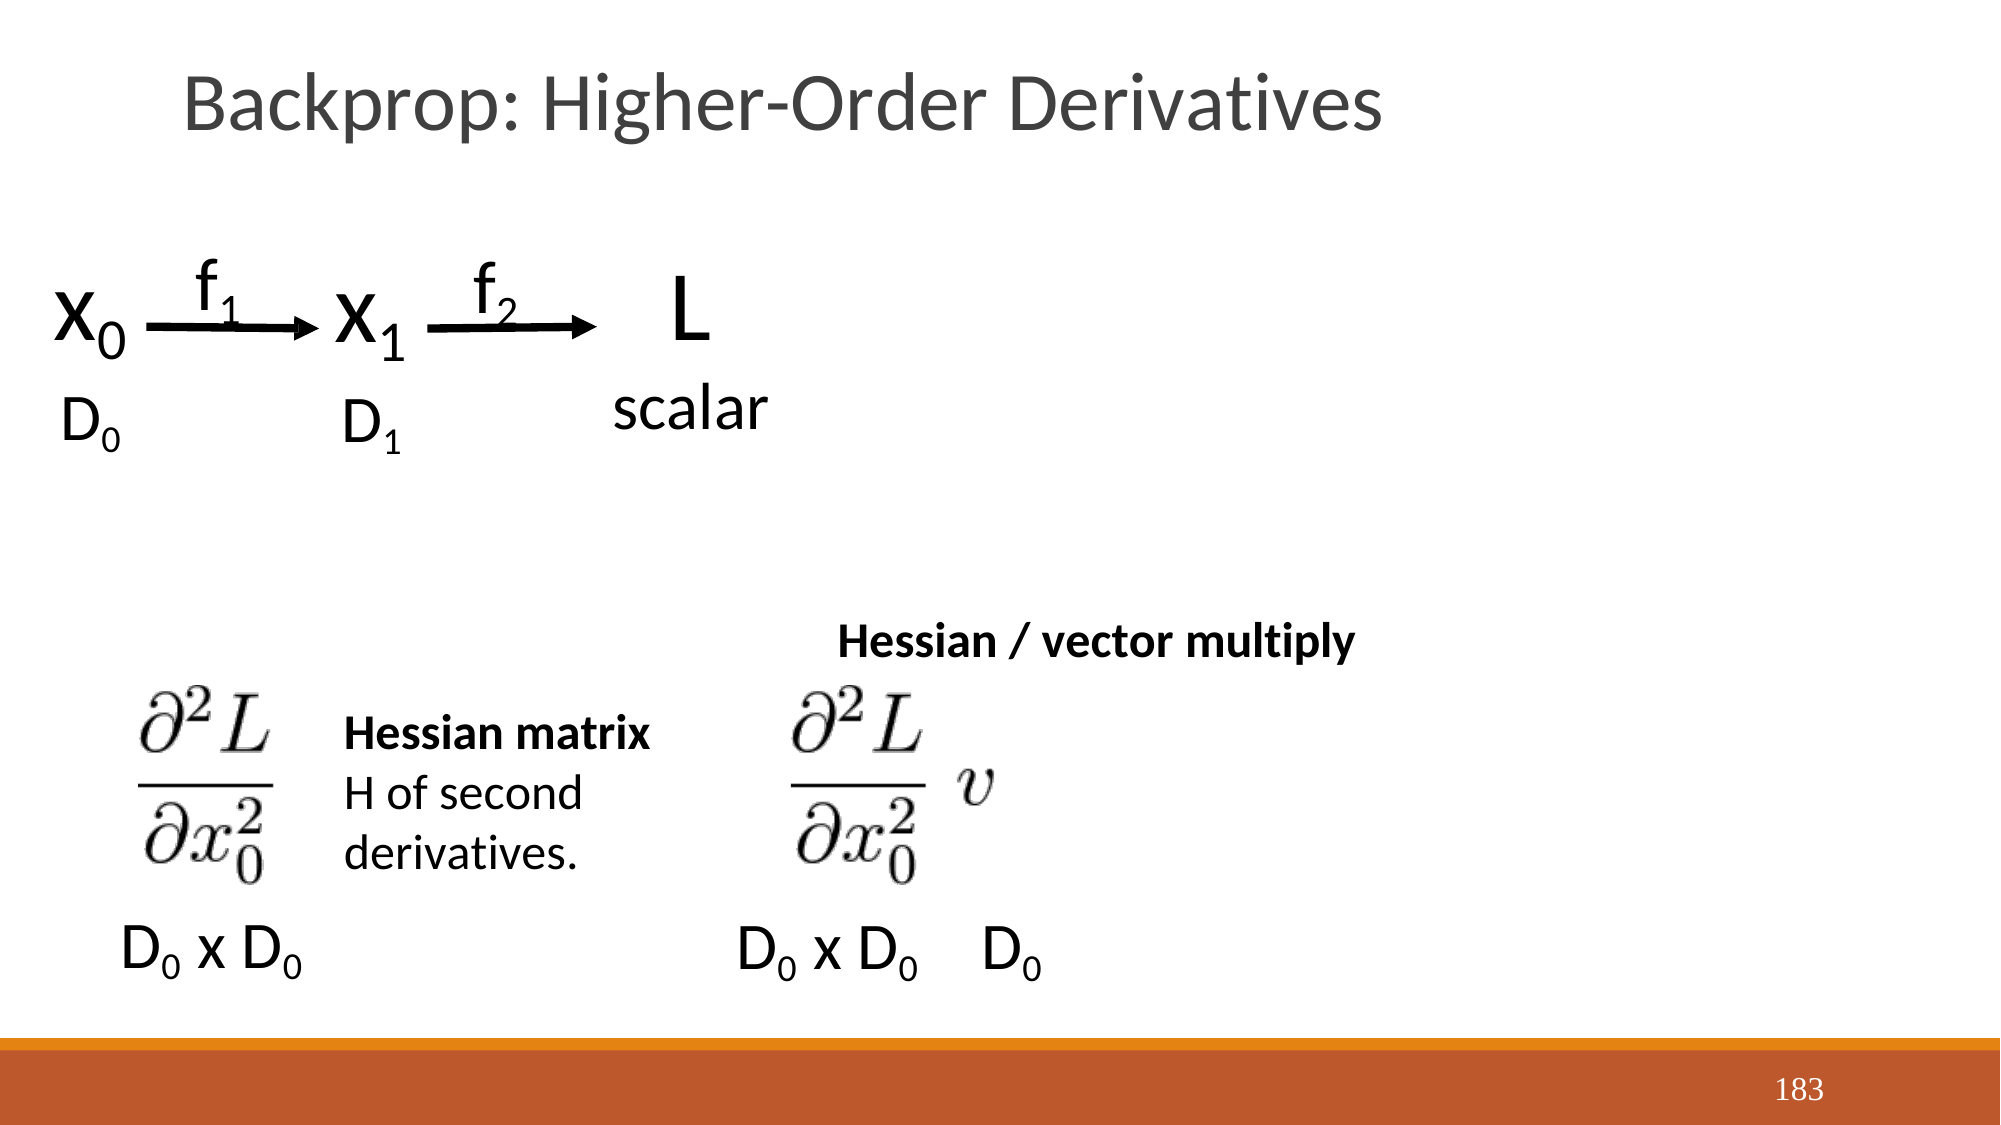

# Backprop: Higher-Order Derivatives
f1
f2
x0
D0
L
scalar
x1
D1

Hessian / vector multiply
Hessian matrix H of second derivatives.

D0  x D0
D0  x D0	D0

183
Justin Johnson
September 23, 2019
Lecture 6 - 183